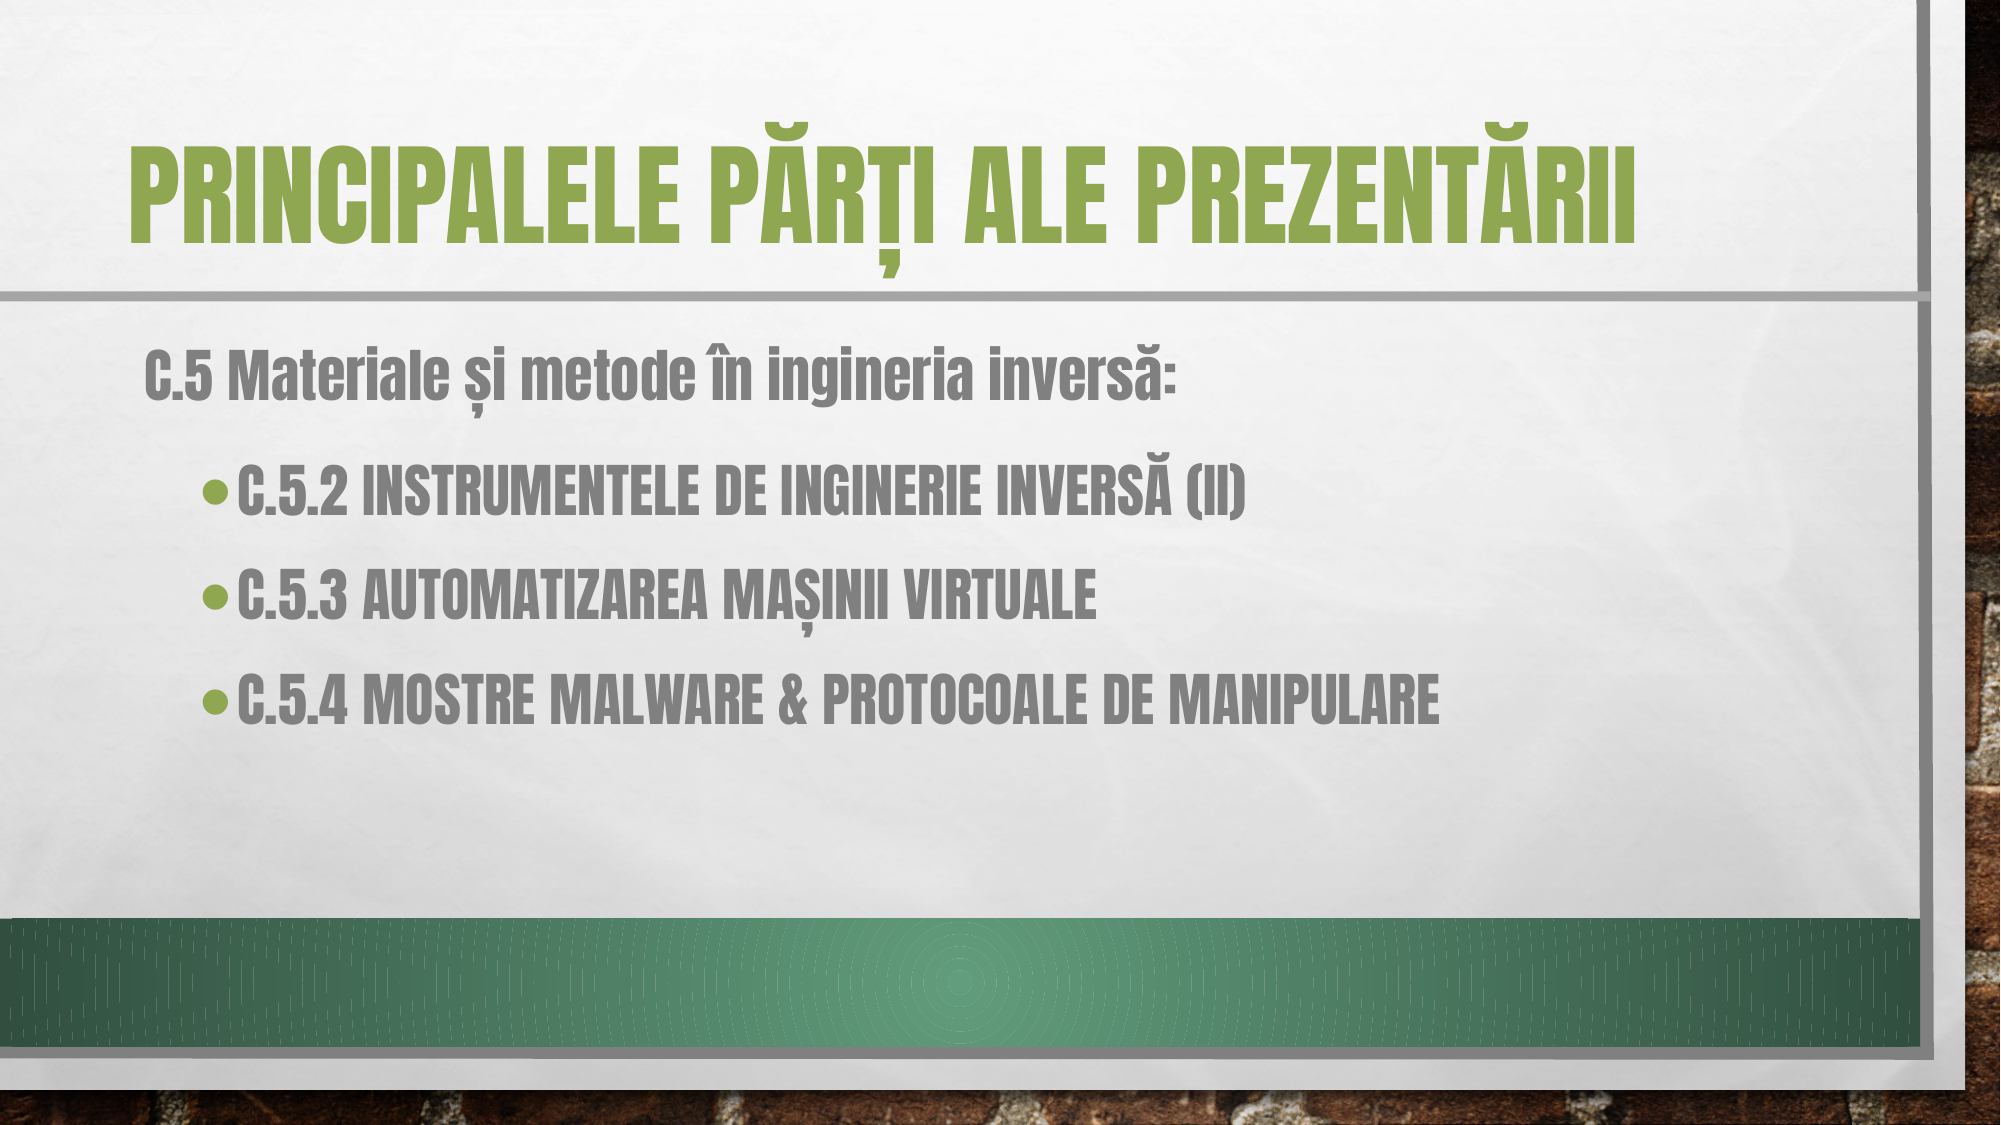

# Principalele părți ale prezentării

C.5 Materiale și metode în ingineria inversă:
C.5.2 instrumentele de inginerie inversă (II)
C.5.3 Automatizarea mașinii virtuale
C.5.4 Mostre Malware & protocoale de manipulare